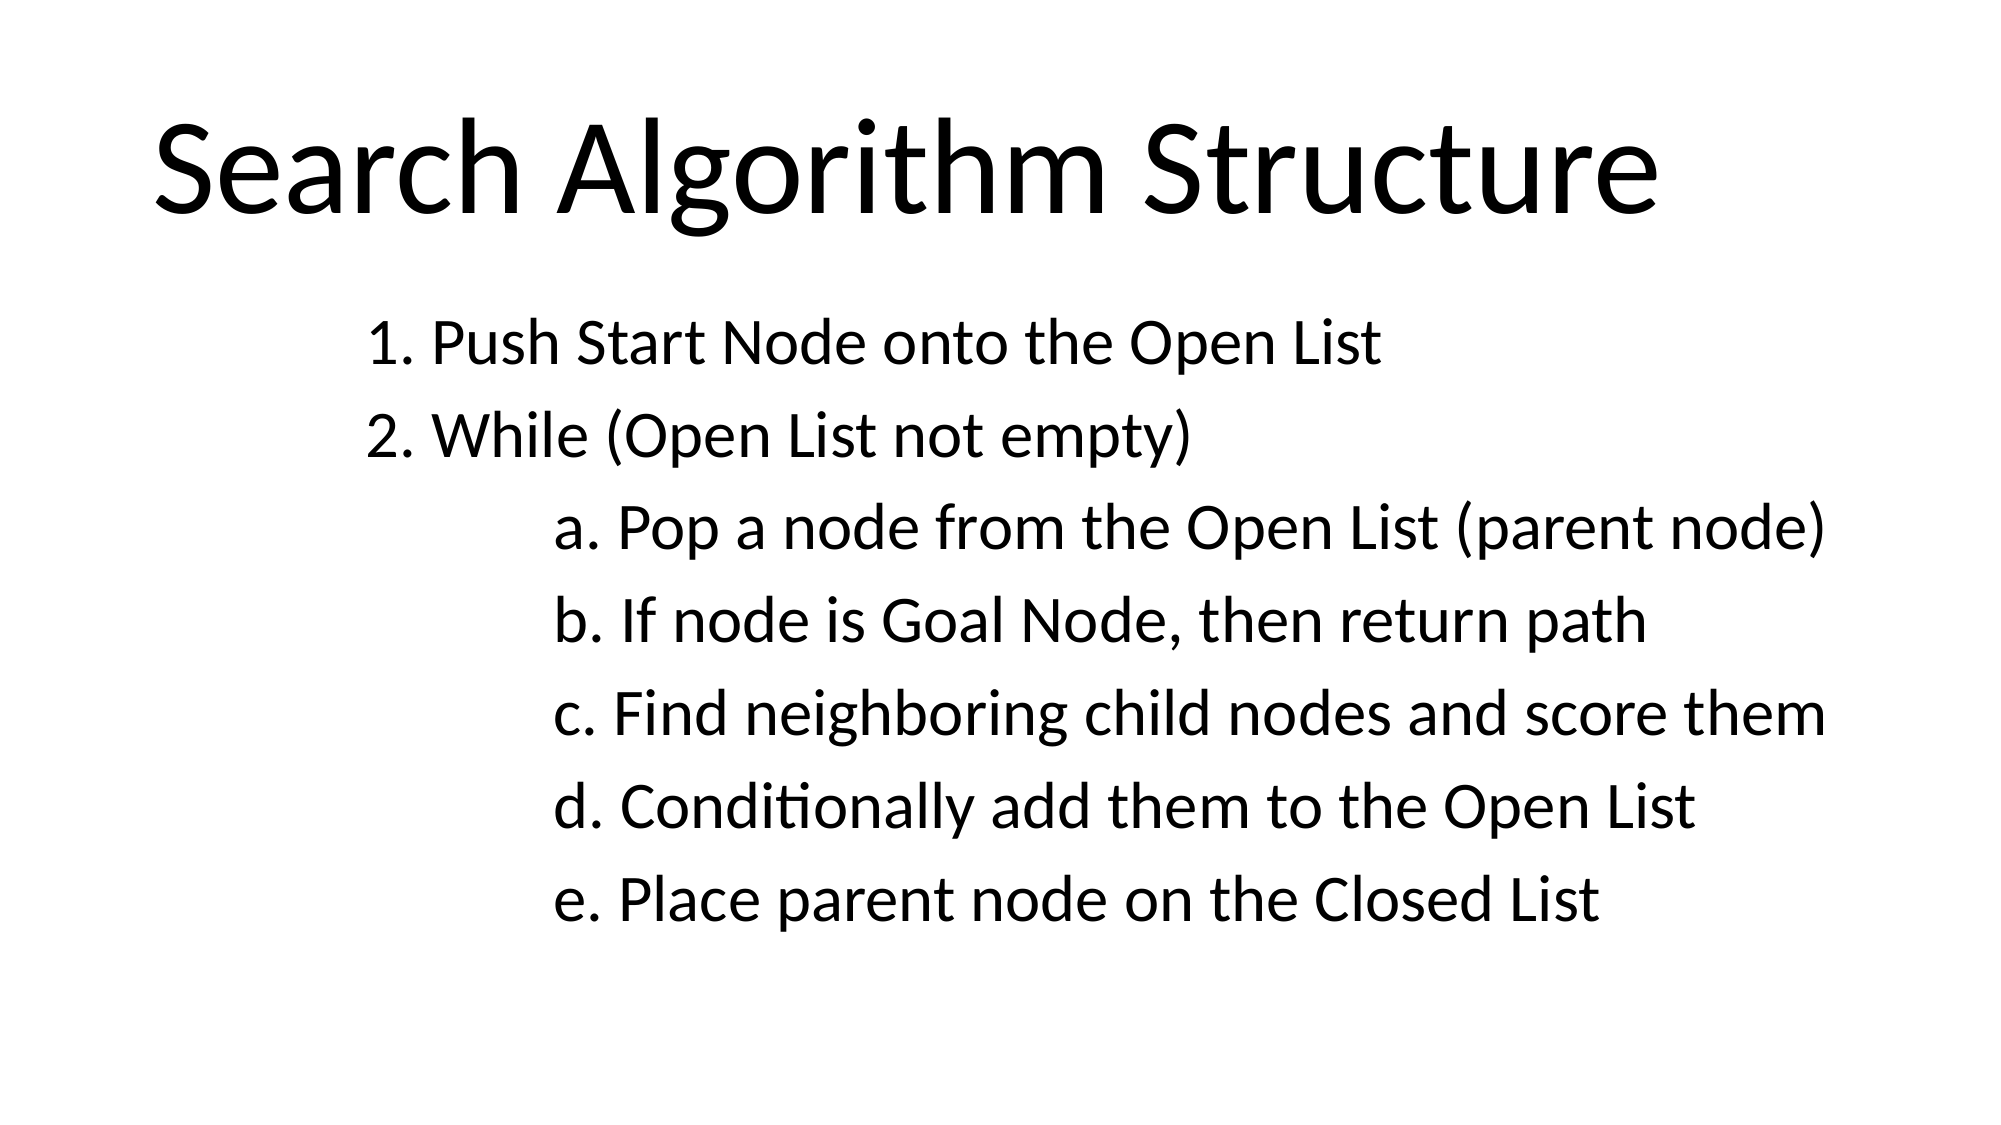

# Search Algorithm Structure
1. Push Start Node onto the Open List
2. While (Open List not empty)
		a. Pop a node from the Open List (parent node)
		b. If node is Goal Node, then return path
		c. Find neighboring child nodes and score them
		d. Conditionally add them to the Open List
		e. Place parent node on the Closed List